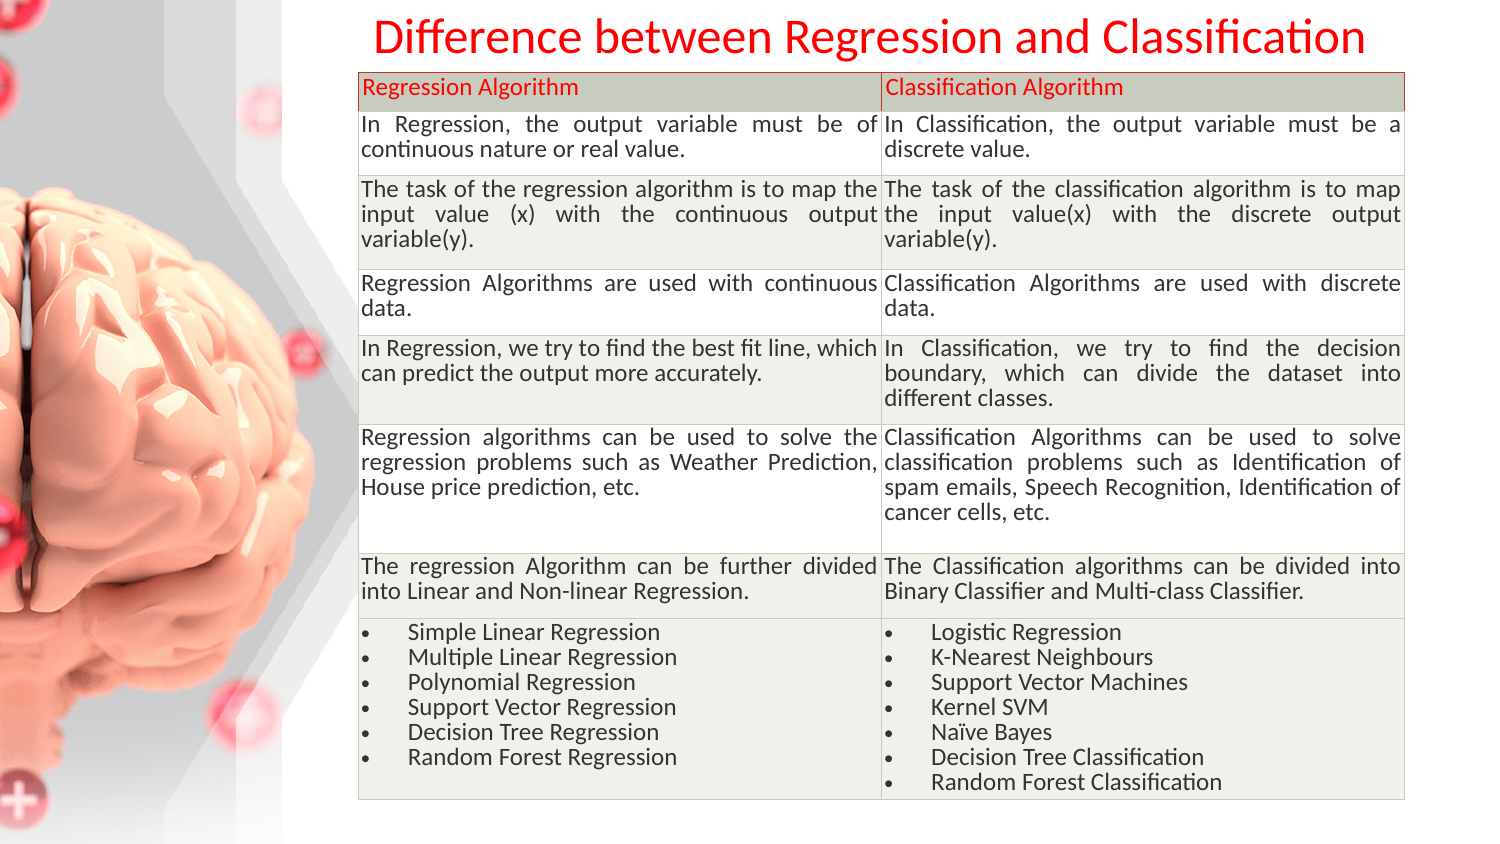

# Difference between Regression and Classification
| Regression Algorithm | Classification Algorithm |
| --- | --- |
| In Regression, the output variable must be of continuous nature or real value. | In Classification, the output variable must be a discrete value. |
| The task of the regression algorithm is to map the input value (x) with the continuous output variable(y). | The task of the classification algorithm is to map the input value(x) with the discrete output variable(y). |
| Regression Algorithms are used with continuous data. | Classification Algorithms are used with discrete data. |
| In Regression, we try to find the best fit line, which can predict the output more accurately. | In Classification, we try to find the decision boundary, which can divide the dataset into different classes. |
| Regression algorithms can be used to solve the regression problems such as Weather Prediction, House price prediction, etc. | Classification Algorithms can be used to solve classification problems such as Identification of spam emails, Speech Recognition, Identification of cancer cells, etc. |
| The regression Algorithm can be further divided into Linear and Non-linear Regression. | The Classification algorithms can be divided into Binary Classifier and Multi-class Classifier. |
| Simple Linear Regression Multiple Linear Regression Polynomial Regression Support Vector Regression Decision Tree Regression Random Forest Regression | Logistic Regression K-Nearest Neighbours Support Vector Machines Kernel SVM Naïve Bayes Decision Tree Classification Random Forest Classification |